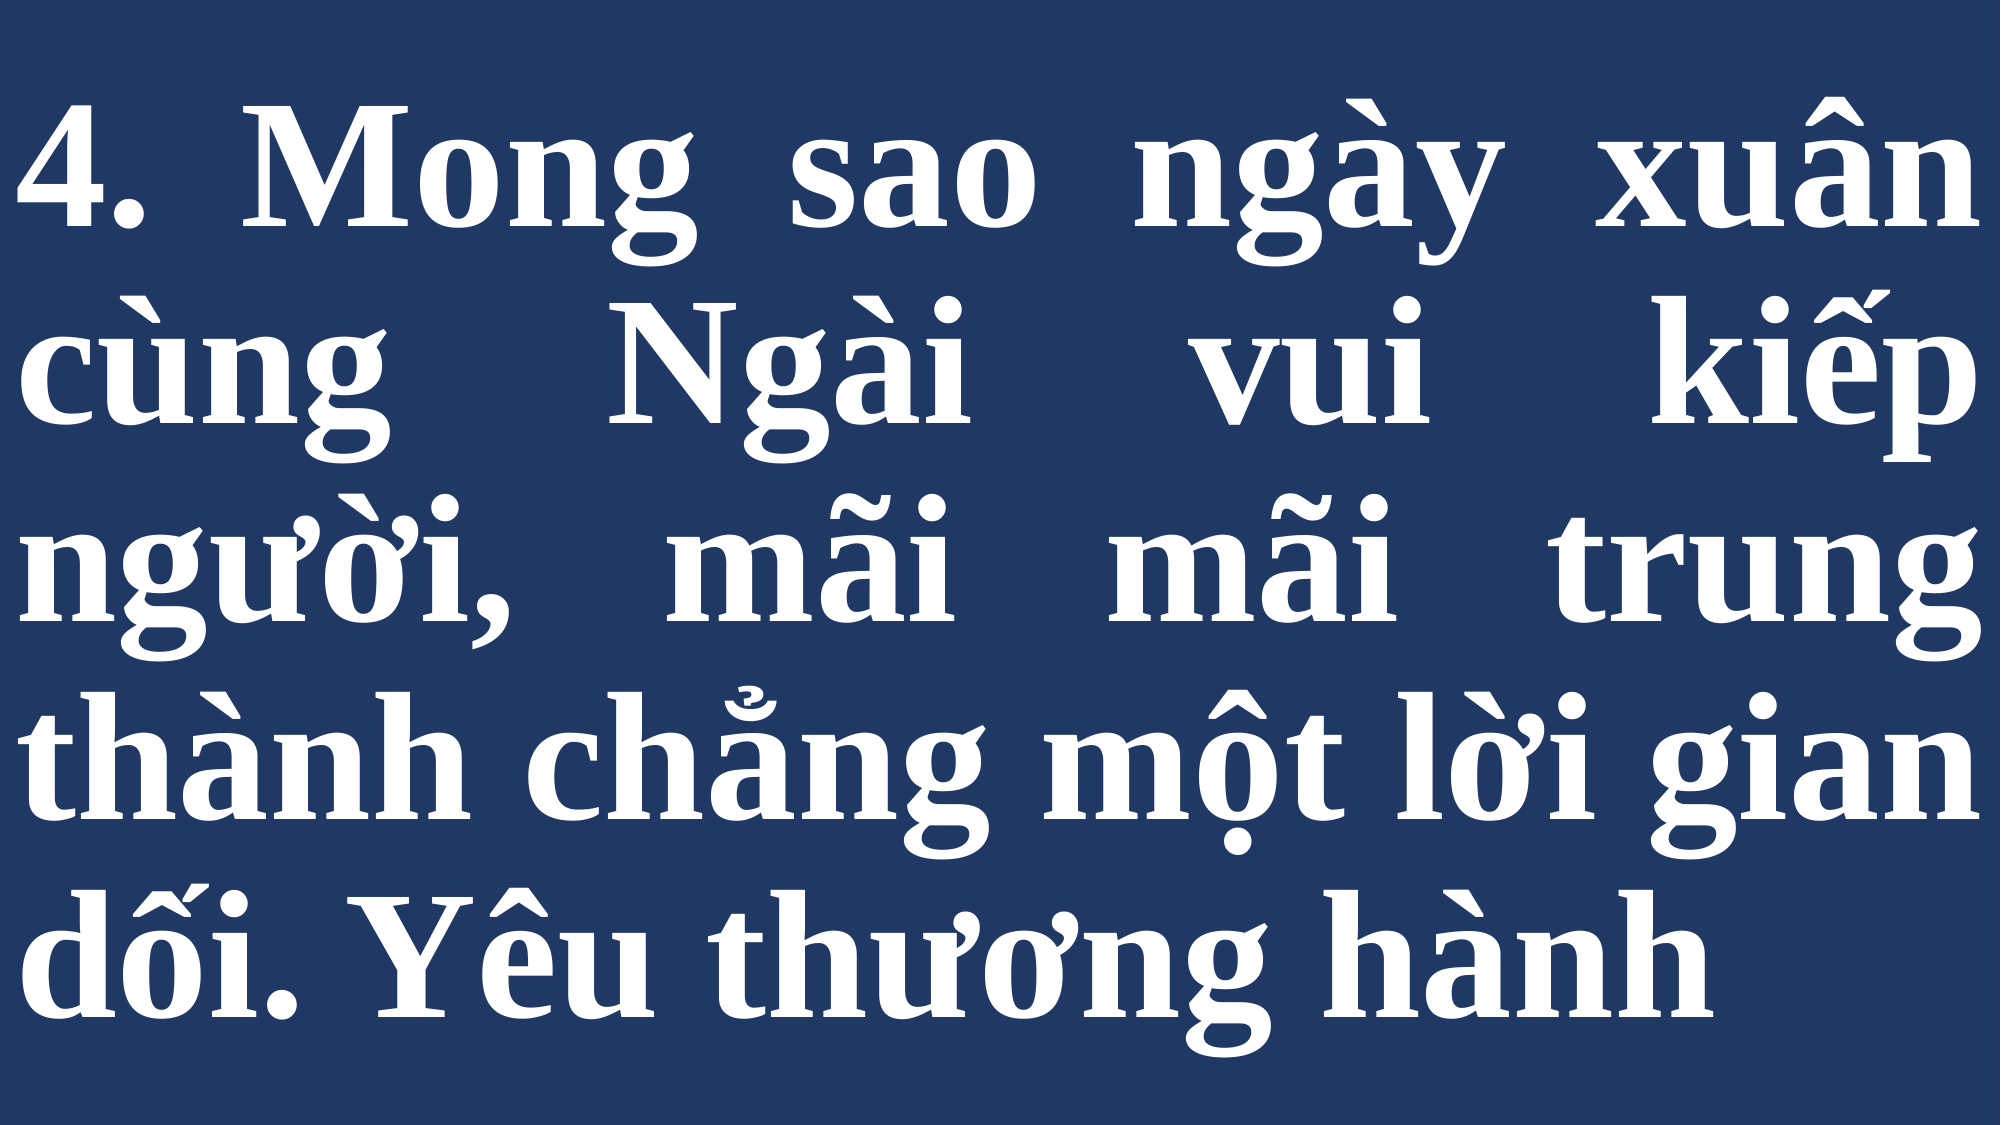

# 4. Mong sao ngày xuân cùng Ngài vui kiếp người, mãi mãi trung thành chẳng một lời gian dối. Yêu thương hành